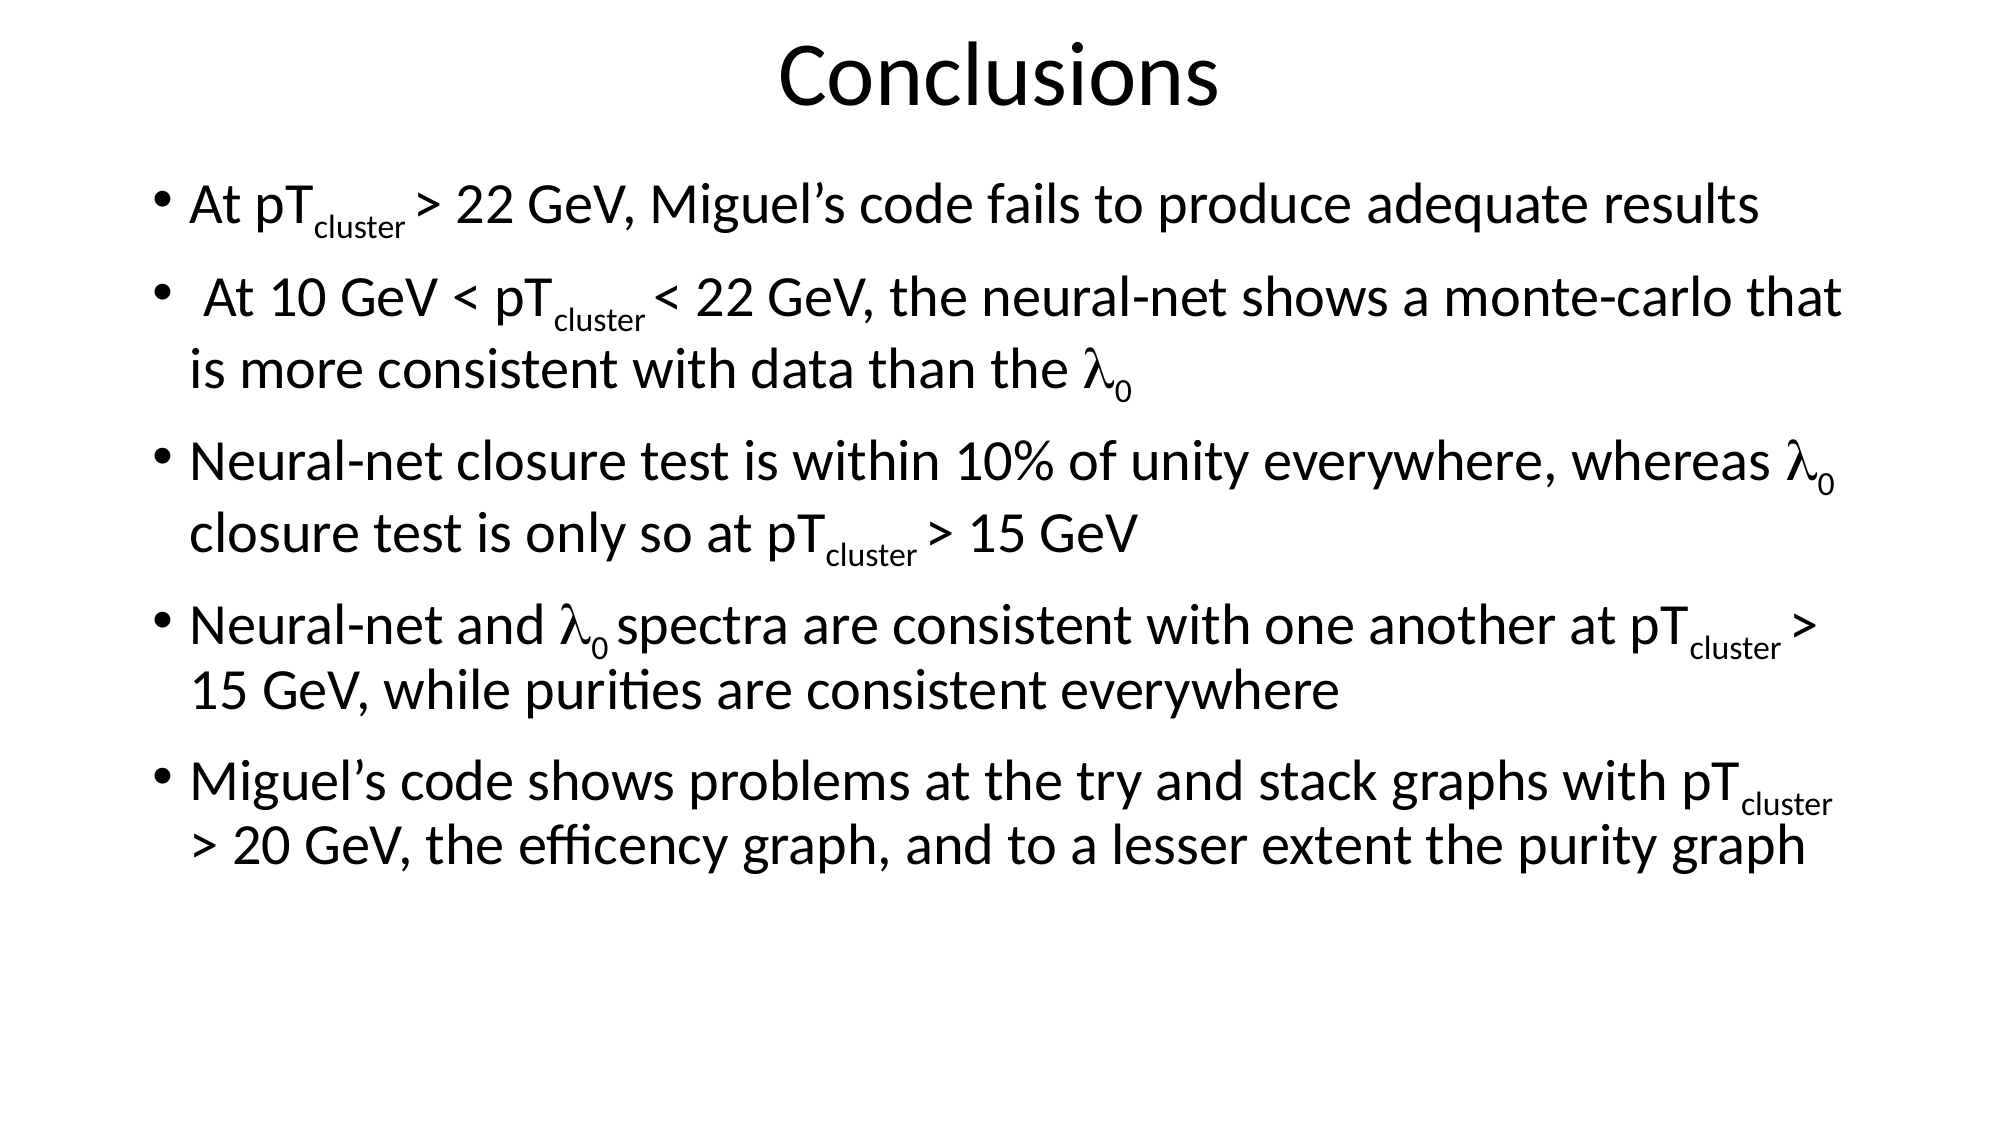

# Conclusions
At pTcluster > 22 GeV, Miguel’s code fails to produce adequate results
 At 10 GeV < pTcluster < 22 GeV, the neural-net shows a monte-carlo that is more consistent with data than the λ0
Neural-net closure test is within 10% of unity everywhere, whereas λ0 closure test is only so at pTcluster > 15 GeV
Neural-net and λ0 spectra are consistent with one another at pTcluster > 15 GeV, while purities are consistent everywhere
Miguel’s code shows problems at the try and stack graphs with pTcluster > 20 GeV, the efficency graph, and to a lesser extent the purity graph